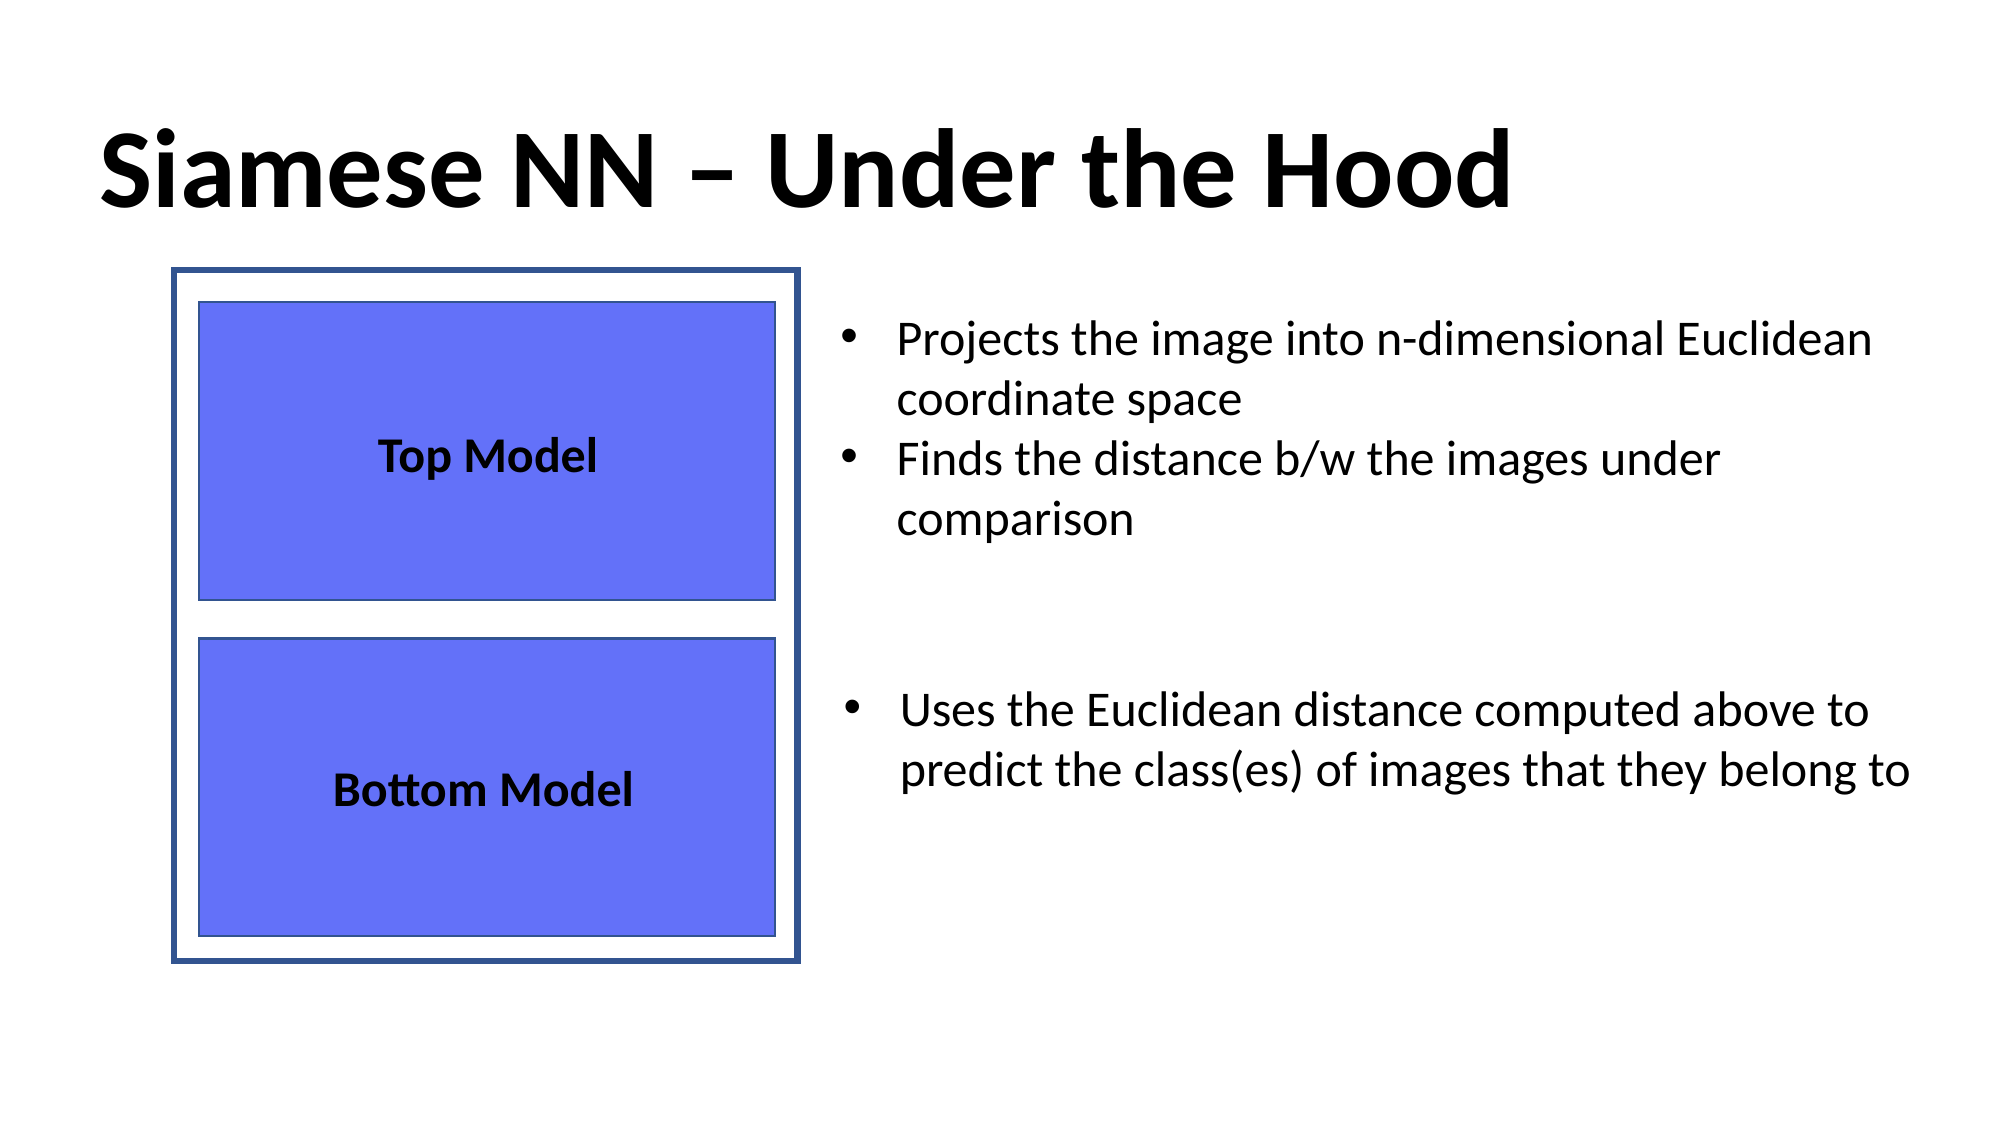

Siamese NN – Under the Hood

Projects the image into n-dimensional Euclidean coordinate space
Finds the distance b/w the images under comparison

Top Model

Uses the Euclidean distance computed above to predict the class(es) of images that they belong to
Bottom Model